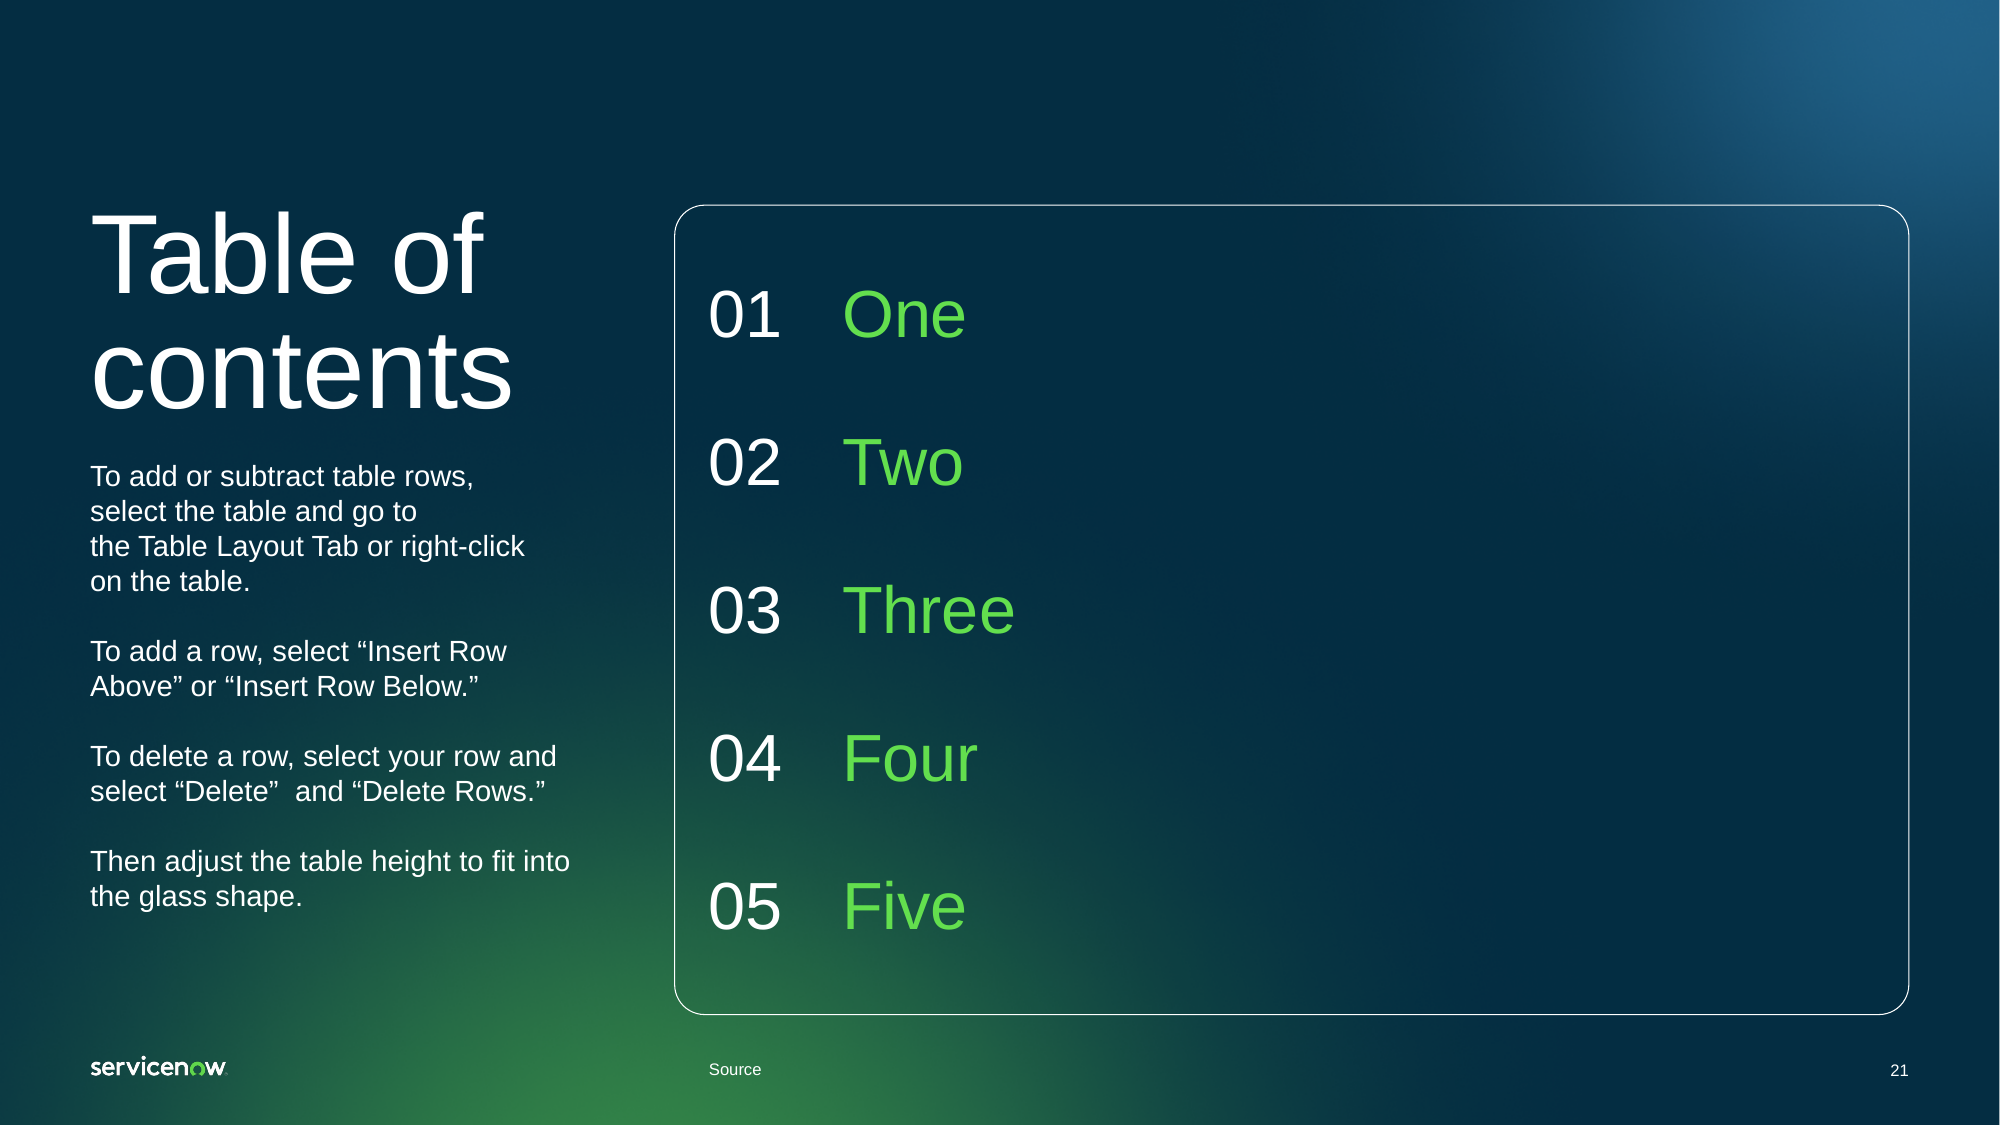

# Table of contents
| 01 | One |
| --- | --- |
| 02 | Two |
| 03 | Three |
| 04 | Four |
| 05 | Five |
To add or subtract table rows,
select the table and go to
the Table Layout Tab or right-click
on the table.

To add a row, select “Insert Row Above” or “Insert Row Below.”

To delete a row, select your row and select “Delete”  and “Delete Rows.”

Then adjust the table height to fit into the glass shape.
Source